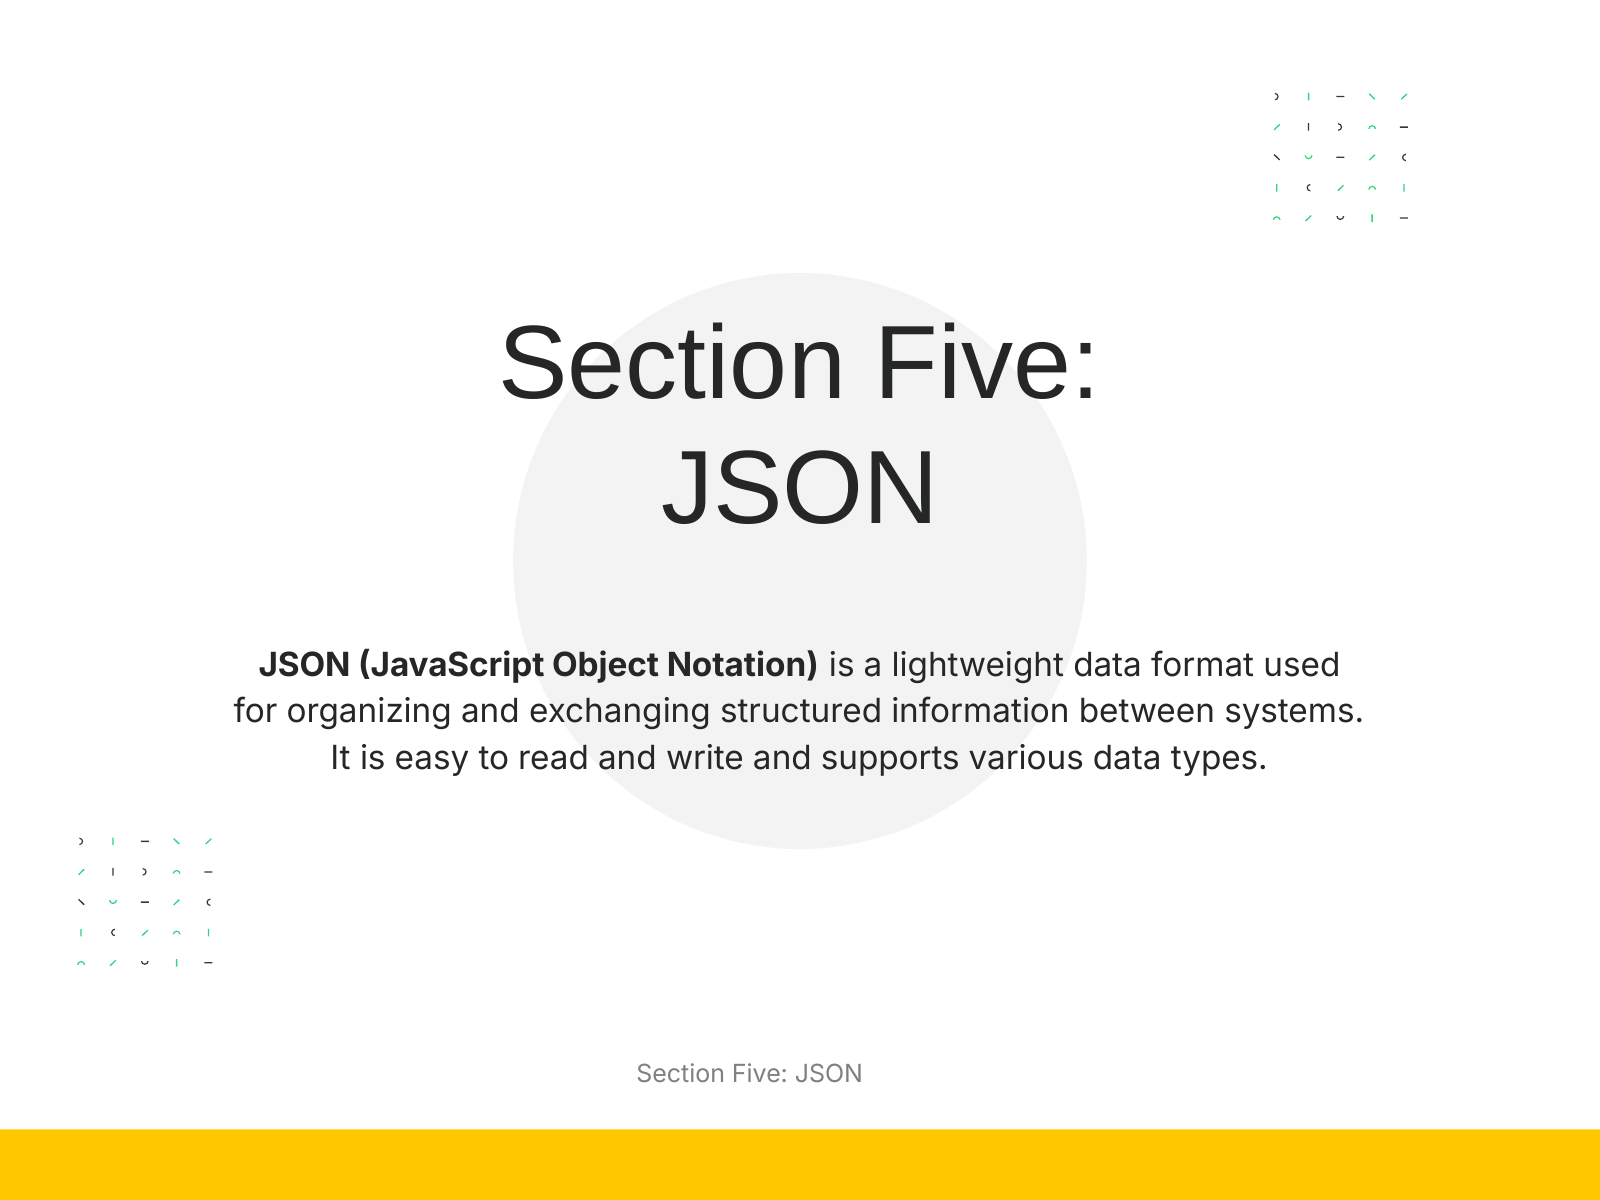

Section Five:
JSON
JSON (JavaScript Object Notation) is a lightweight data format used for organizing and exchanging structured information between systems. It is easy to read and write and supports various data types.

Section Five: JSON